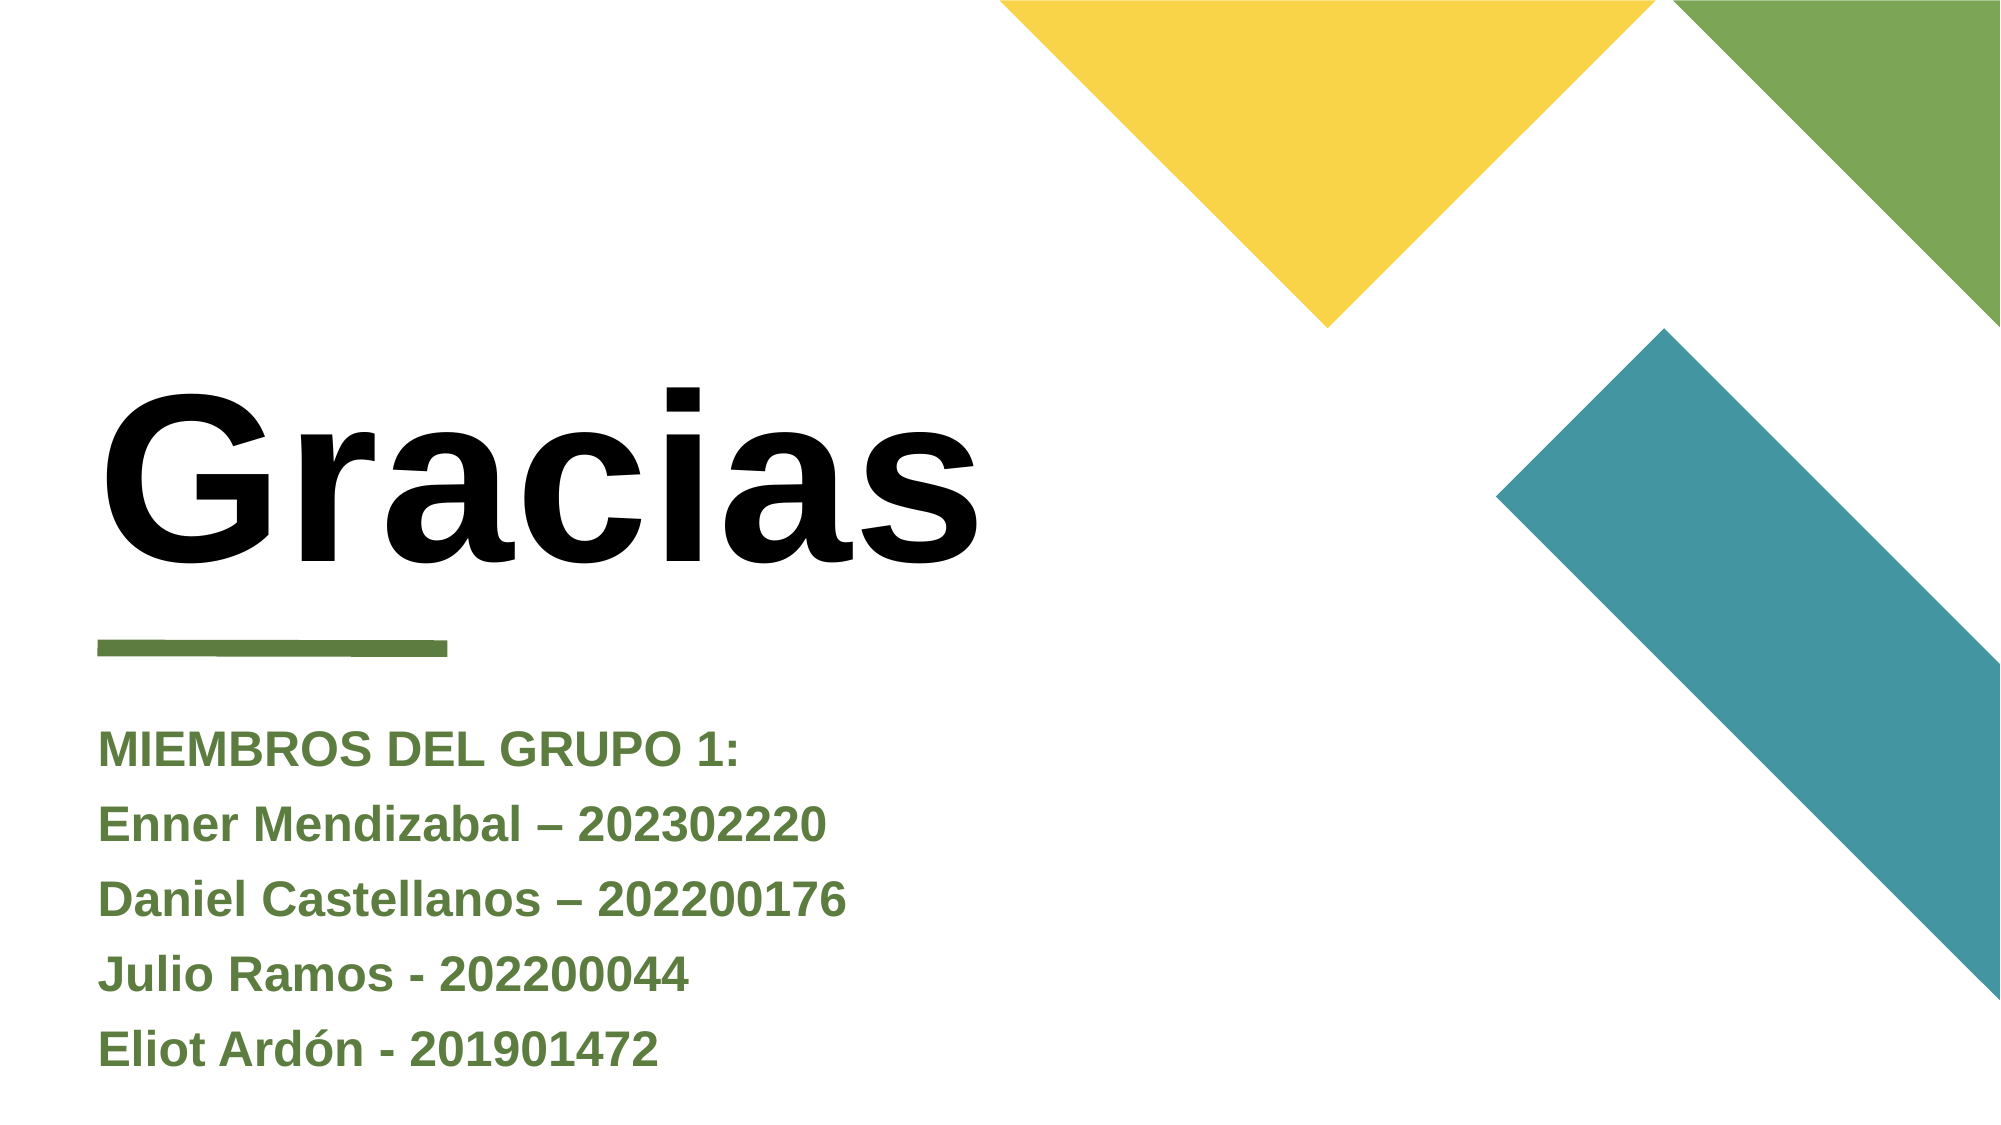

# Gracias
MIEMBROS DEL GRUPO 1:
Enner Mendizabal – 202302220
Daniel Castellanos – 202200176
Julio Ramos - 202200044
Eliot Ardón - 201901472